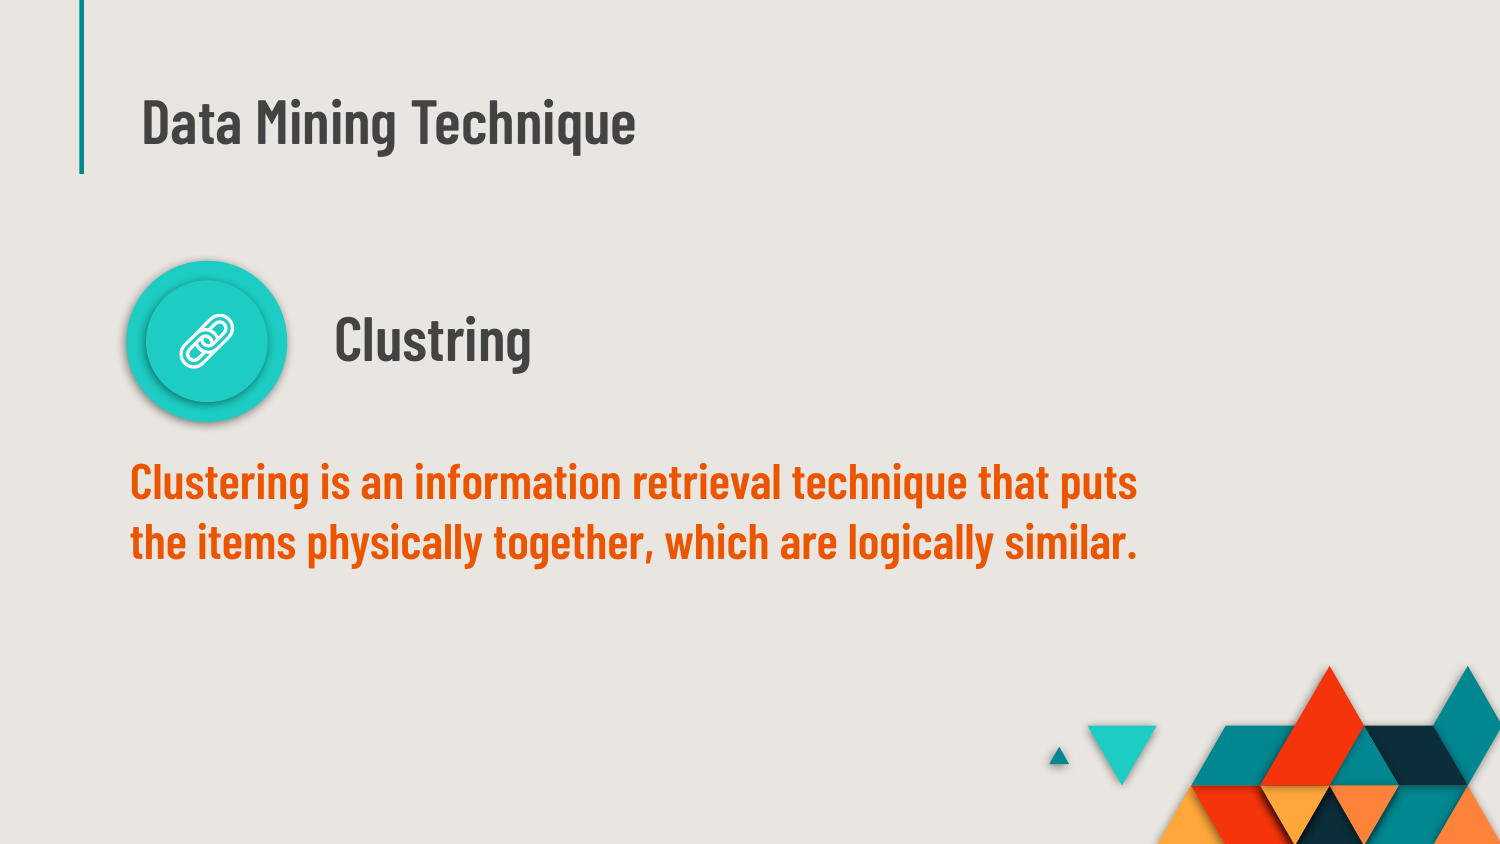

# Data Mining Technique

Clustring

Clustering is an information retrieval technique that puts
the items physically together, which are logically similar.